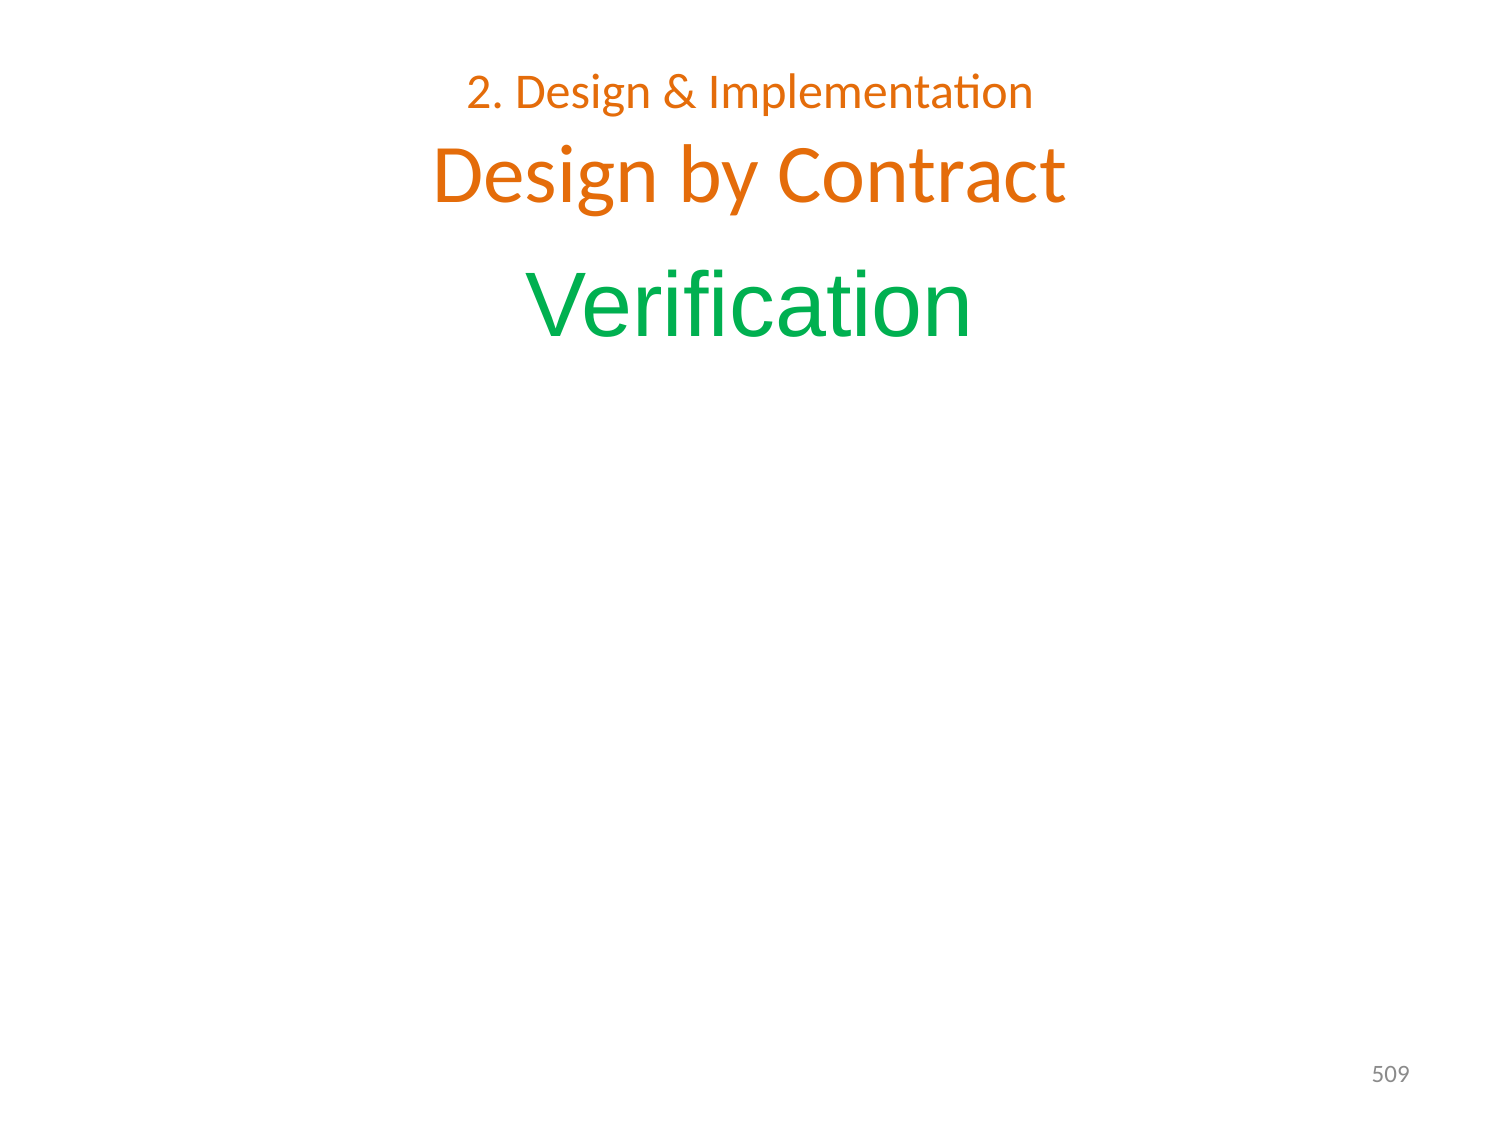

# 2. Design & Implementation Design by Contract
Verification

Invariants:
Assert invariants in the destructor.
509